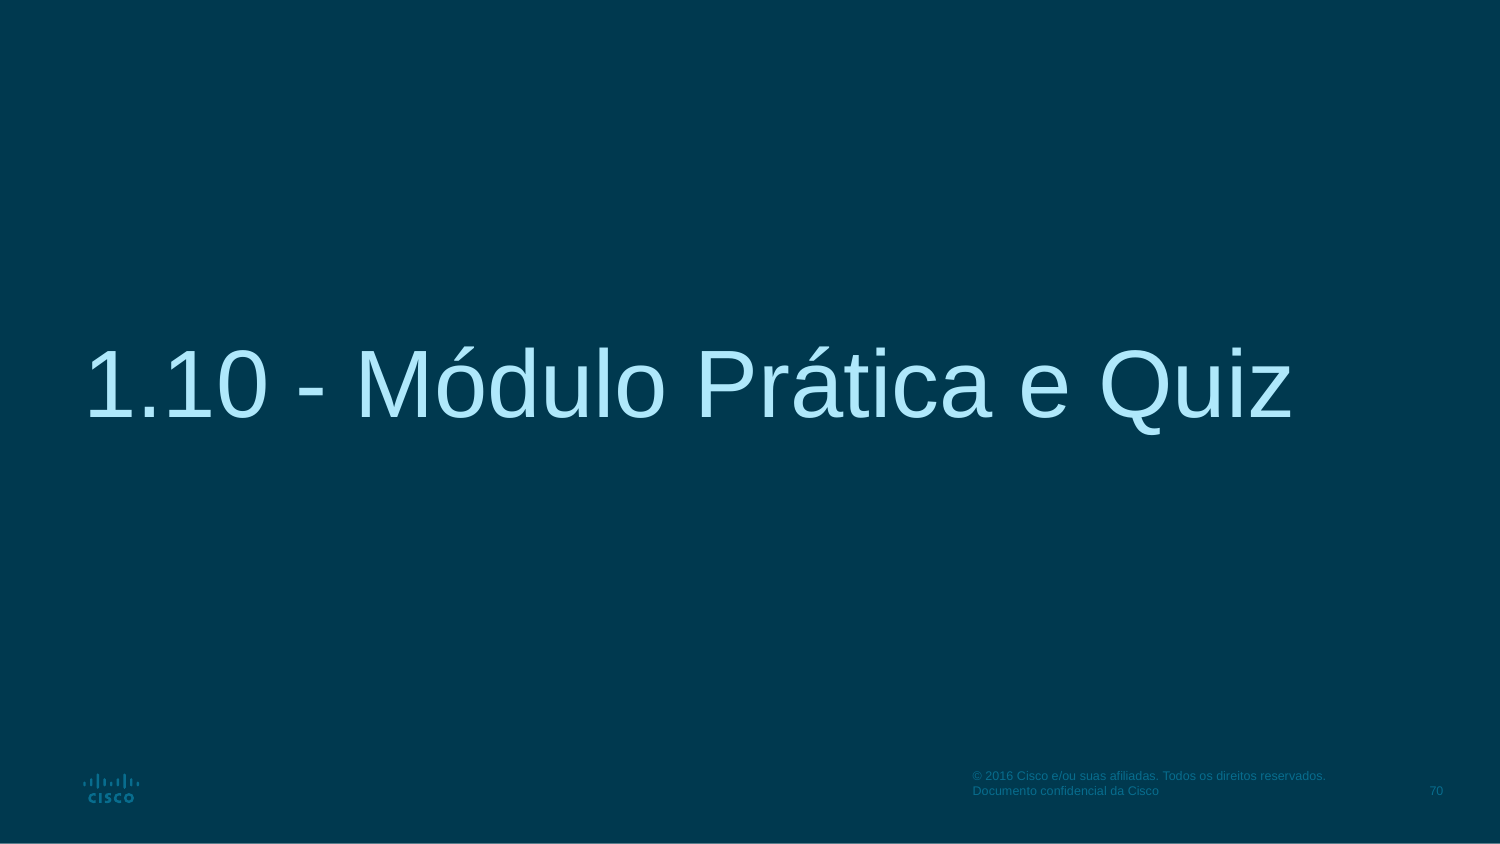

# 1.10 - Módulo Prática e Quiz